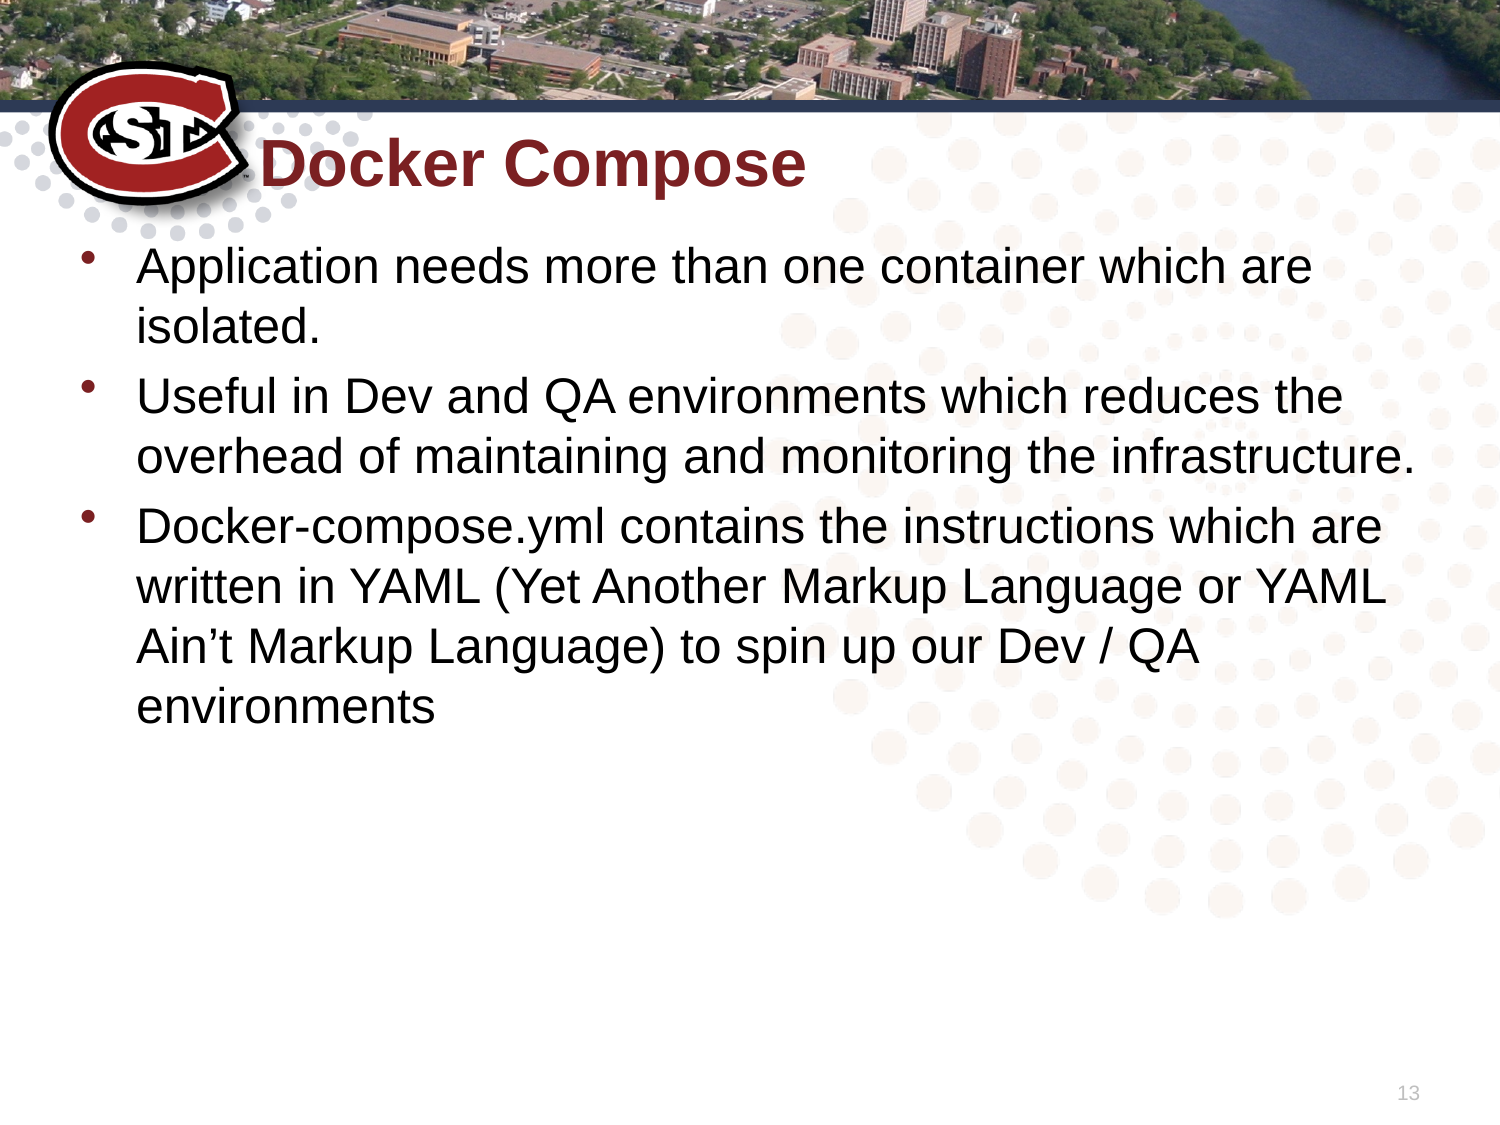

# Docker Compose
Application needs more than one container which are isolated.
Useful in Dev and QA environments which reduces the overhead of maintaining and monitoring the infrastructure.
Docker-compose.yml contains the instructions which are written in YAML (Yet Another Markup Language or YAML Ain’t Markup Language) to spin up our Dev / QA environments
13